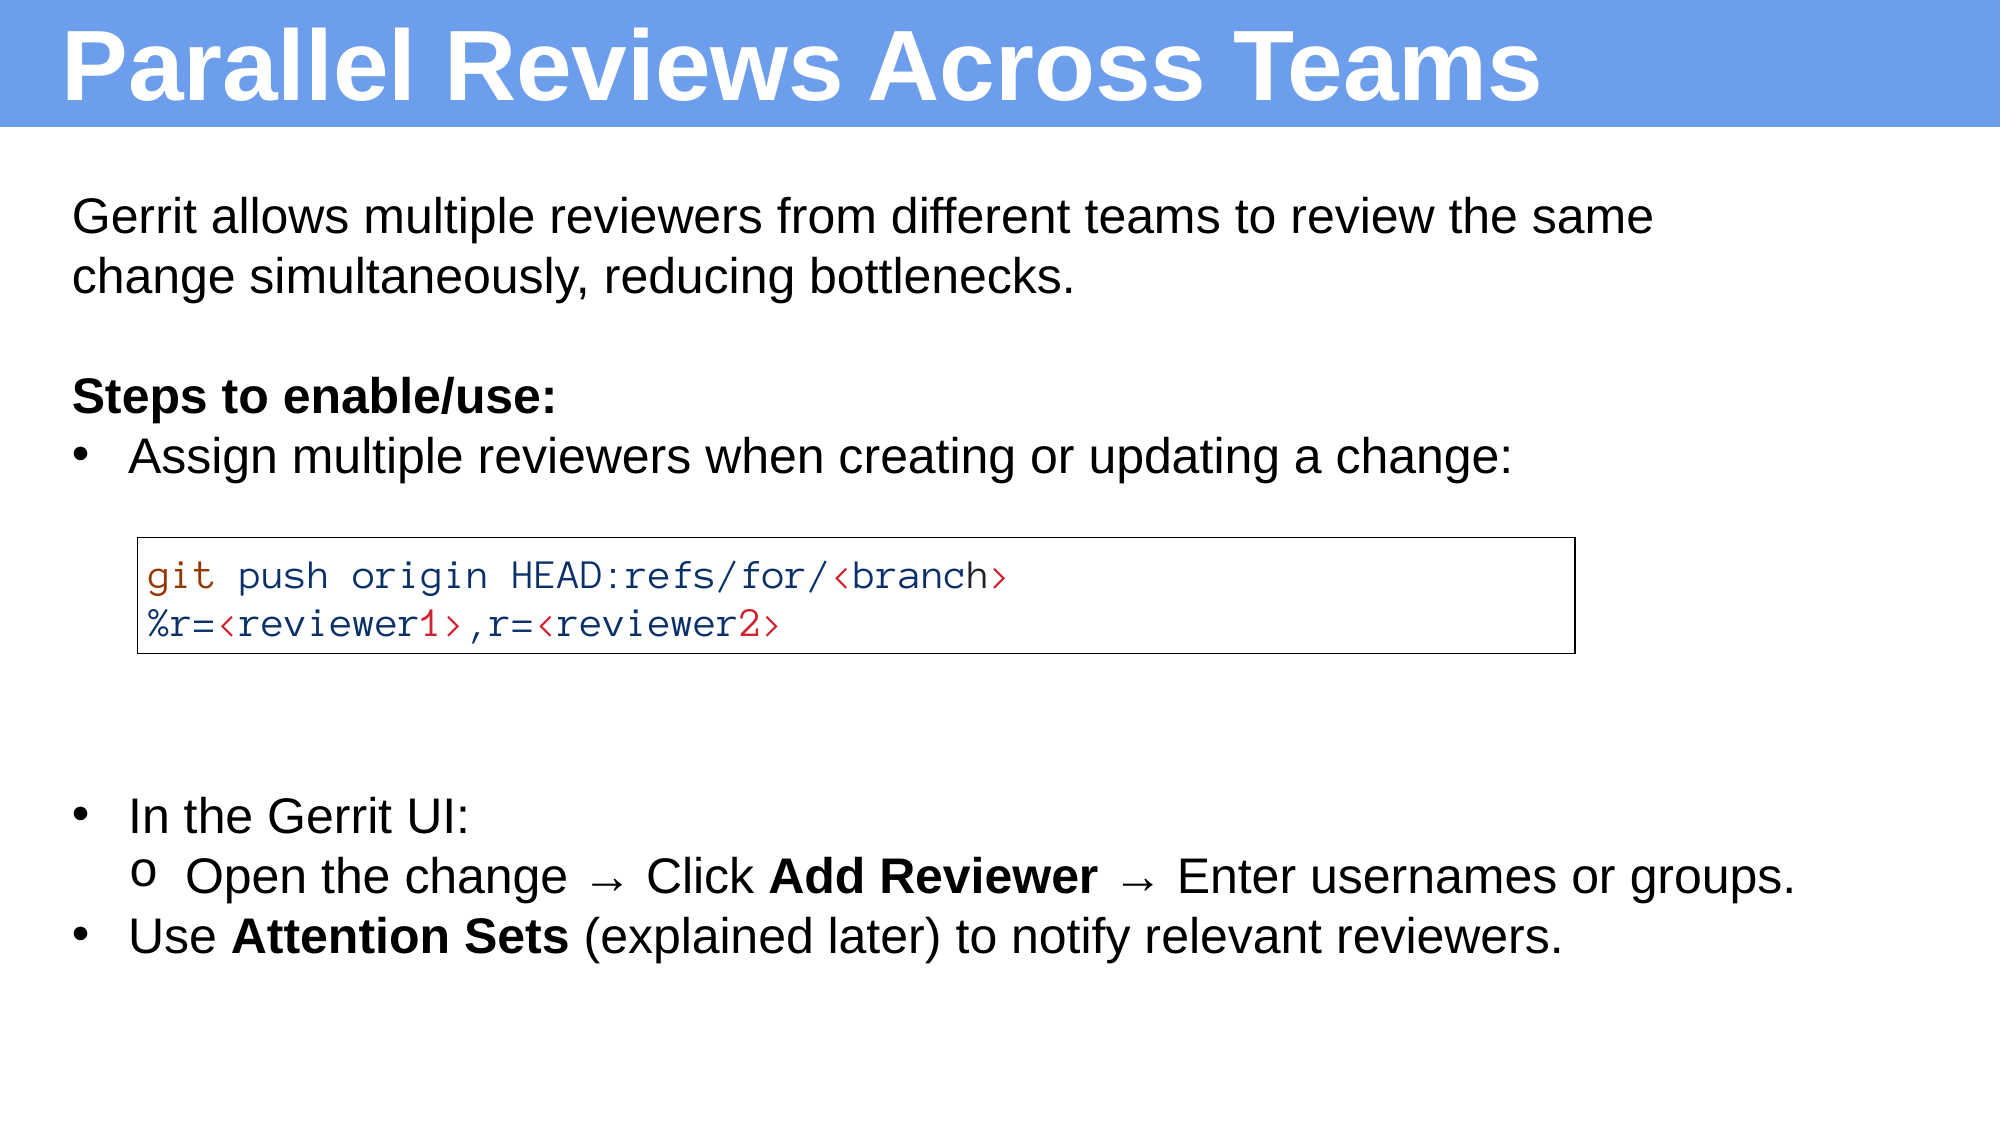

# Parallel Reviews Across Teams

Gerrit allows multiple reviewers from different teams to review the same change simultaneously, reducing bottlenecks.

Steps to enable/use:
Assign multiple reviewers when creating or updating a change:

In the Gerrit UI:
Open the change → Click Add Reviewer → Enter usernames or groups.
Use Attention Sets (explained later) to notify relevant reviewers.
| git push origin HEAD:refs/for/<branch>%r=<reviewer1>,r=<reviewer2> |
| --- |